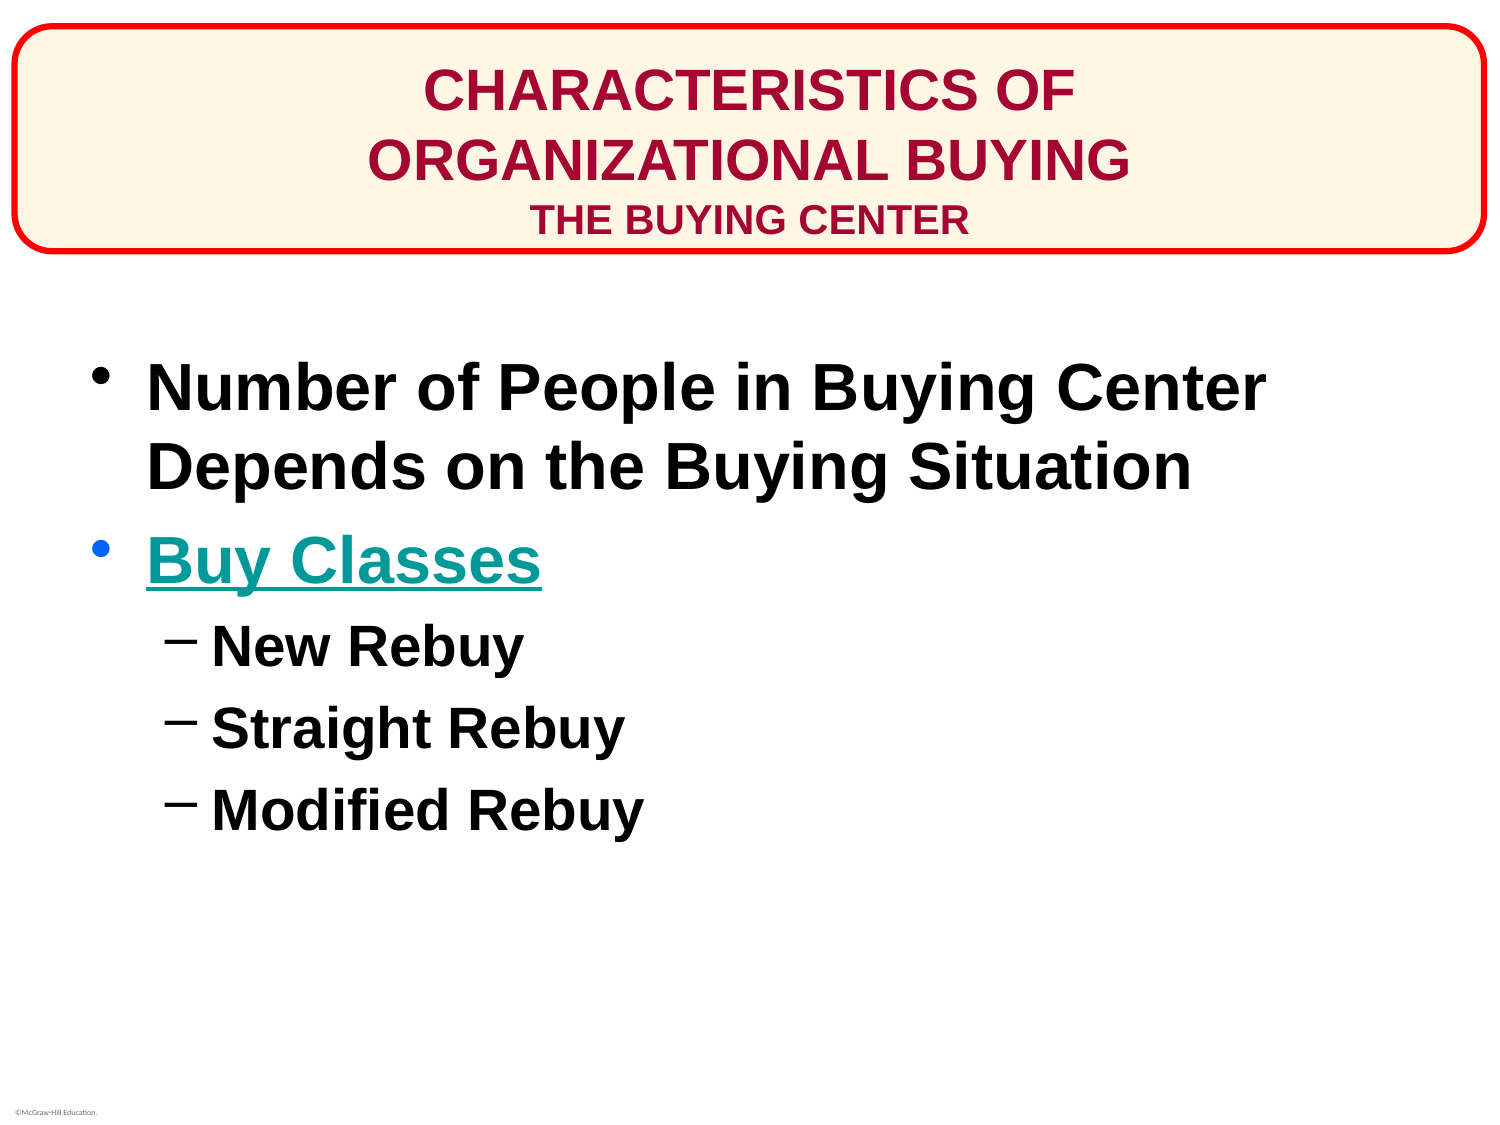

# CHARACTERISTICS OF ORGANIZATIONAL BUYING THE BUYING CENTER
Number of People in Buying Center Depends on the Buying Situation
Buy Classes
New Rebuy
Straight Rebuy
Modified Rebuy